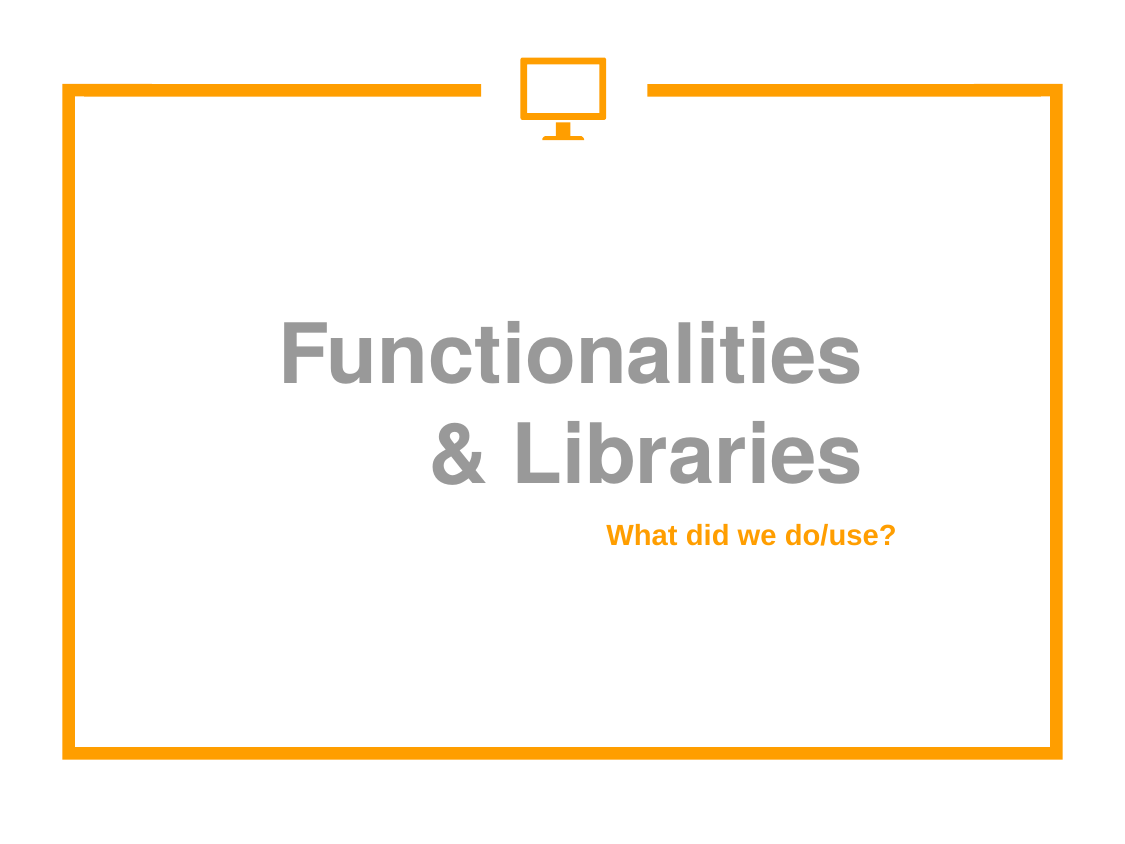

Functionalities & Libraries
What did we do/use?